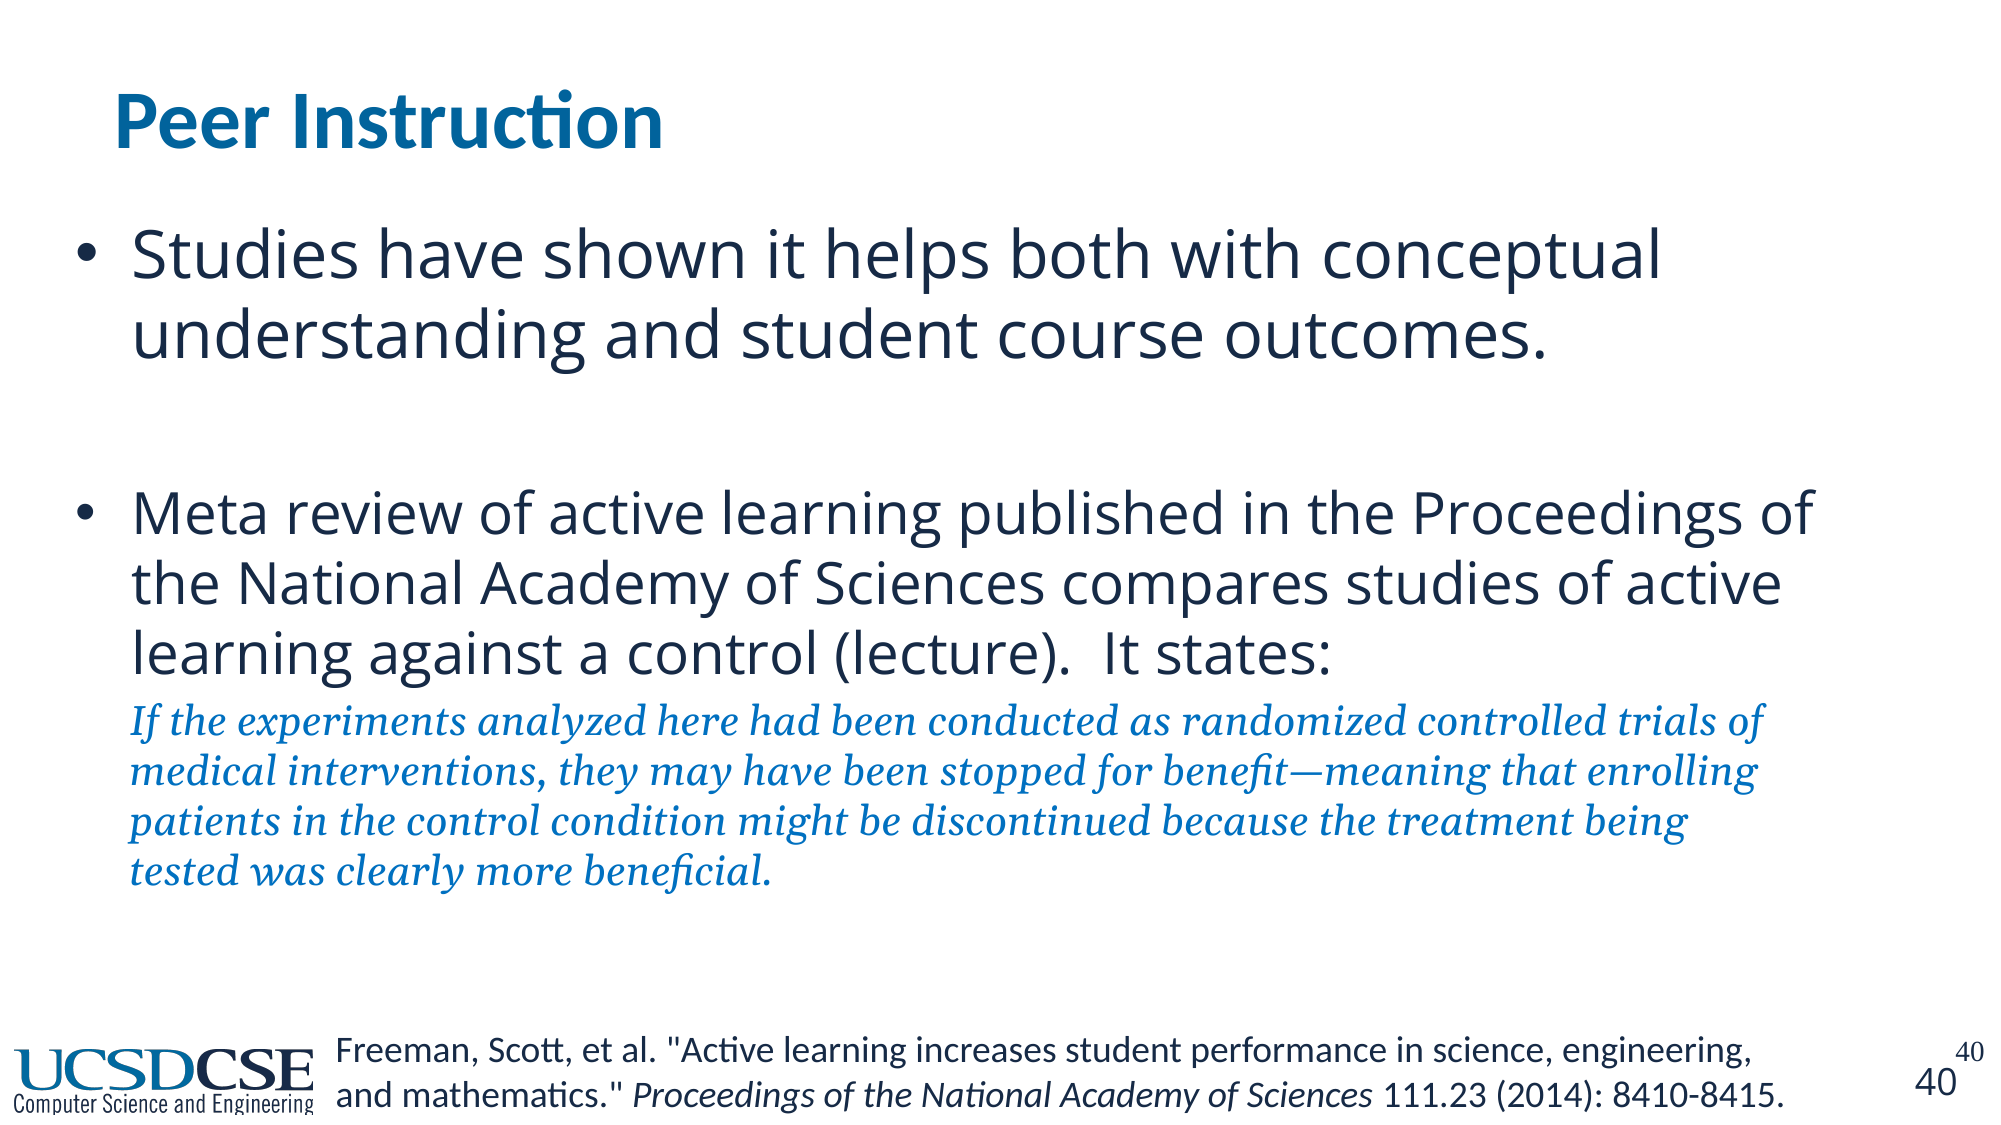

# Peer Instruction
Studies have shown it helps both with conceptual understanding and student course outcomes.

Meta review of active learning published in the Proceedings of the National Academy of Sciences compares studies of active learning against a control (lecture).  It states:

If the experiments analyzed here had been conducted as randomized controlled trials of medical interventions, they may have been stopped for benefit—meaning that enrolling patients in the control condition might be discontinued because the treatment being tested was clearly more beneficial.
Freeman, Scott, et al. "Active learning increases student performance in science, engineering, and mathematics." Proceedings of the National Academy of Sciences 111.23 (2014): 8410-8415.

40